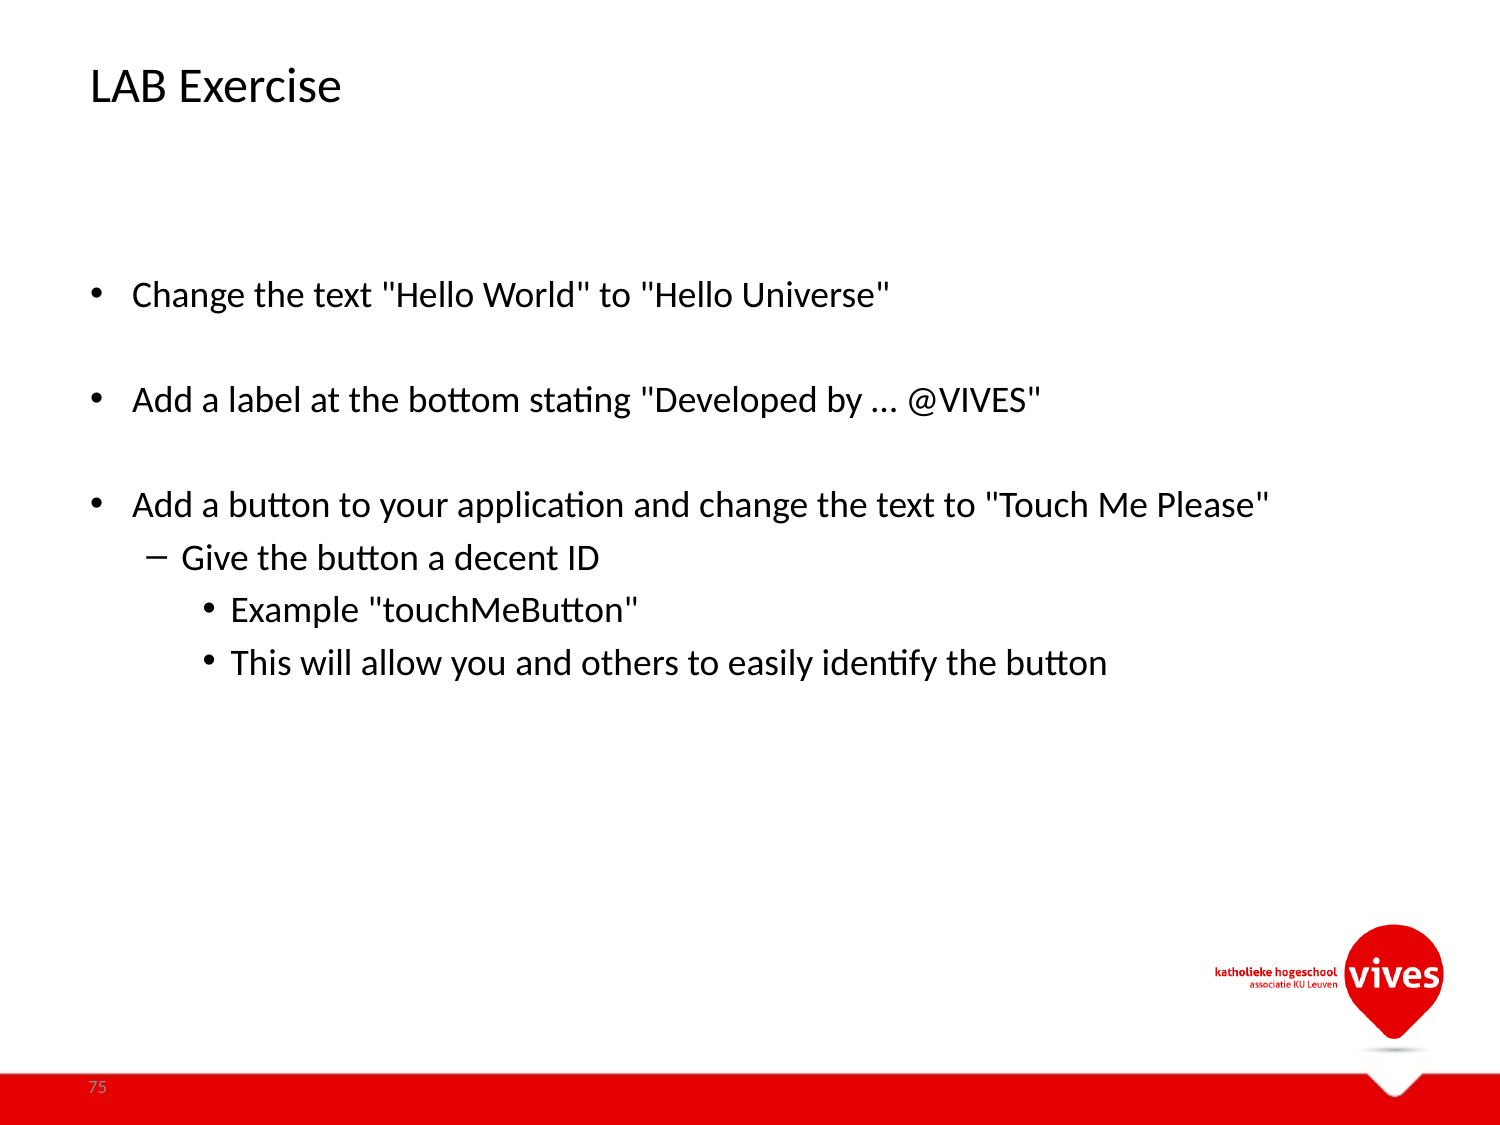

# LAB Exercise
Change the text "Hello World" to "Hello Universe"

Add a label at the bottom stating "Developed by … @VIVES"

Add a button to your application and change the text to "Touch Me Please"
Give the button a decent ID
Example "touchMeButton"
This will allow you and others to easily identify the button

75